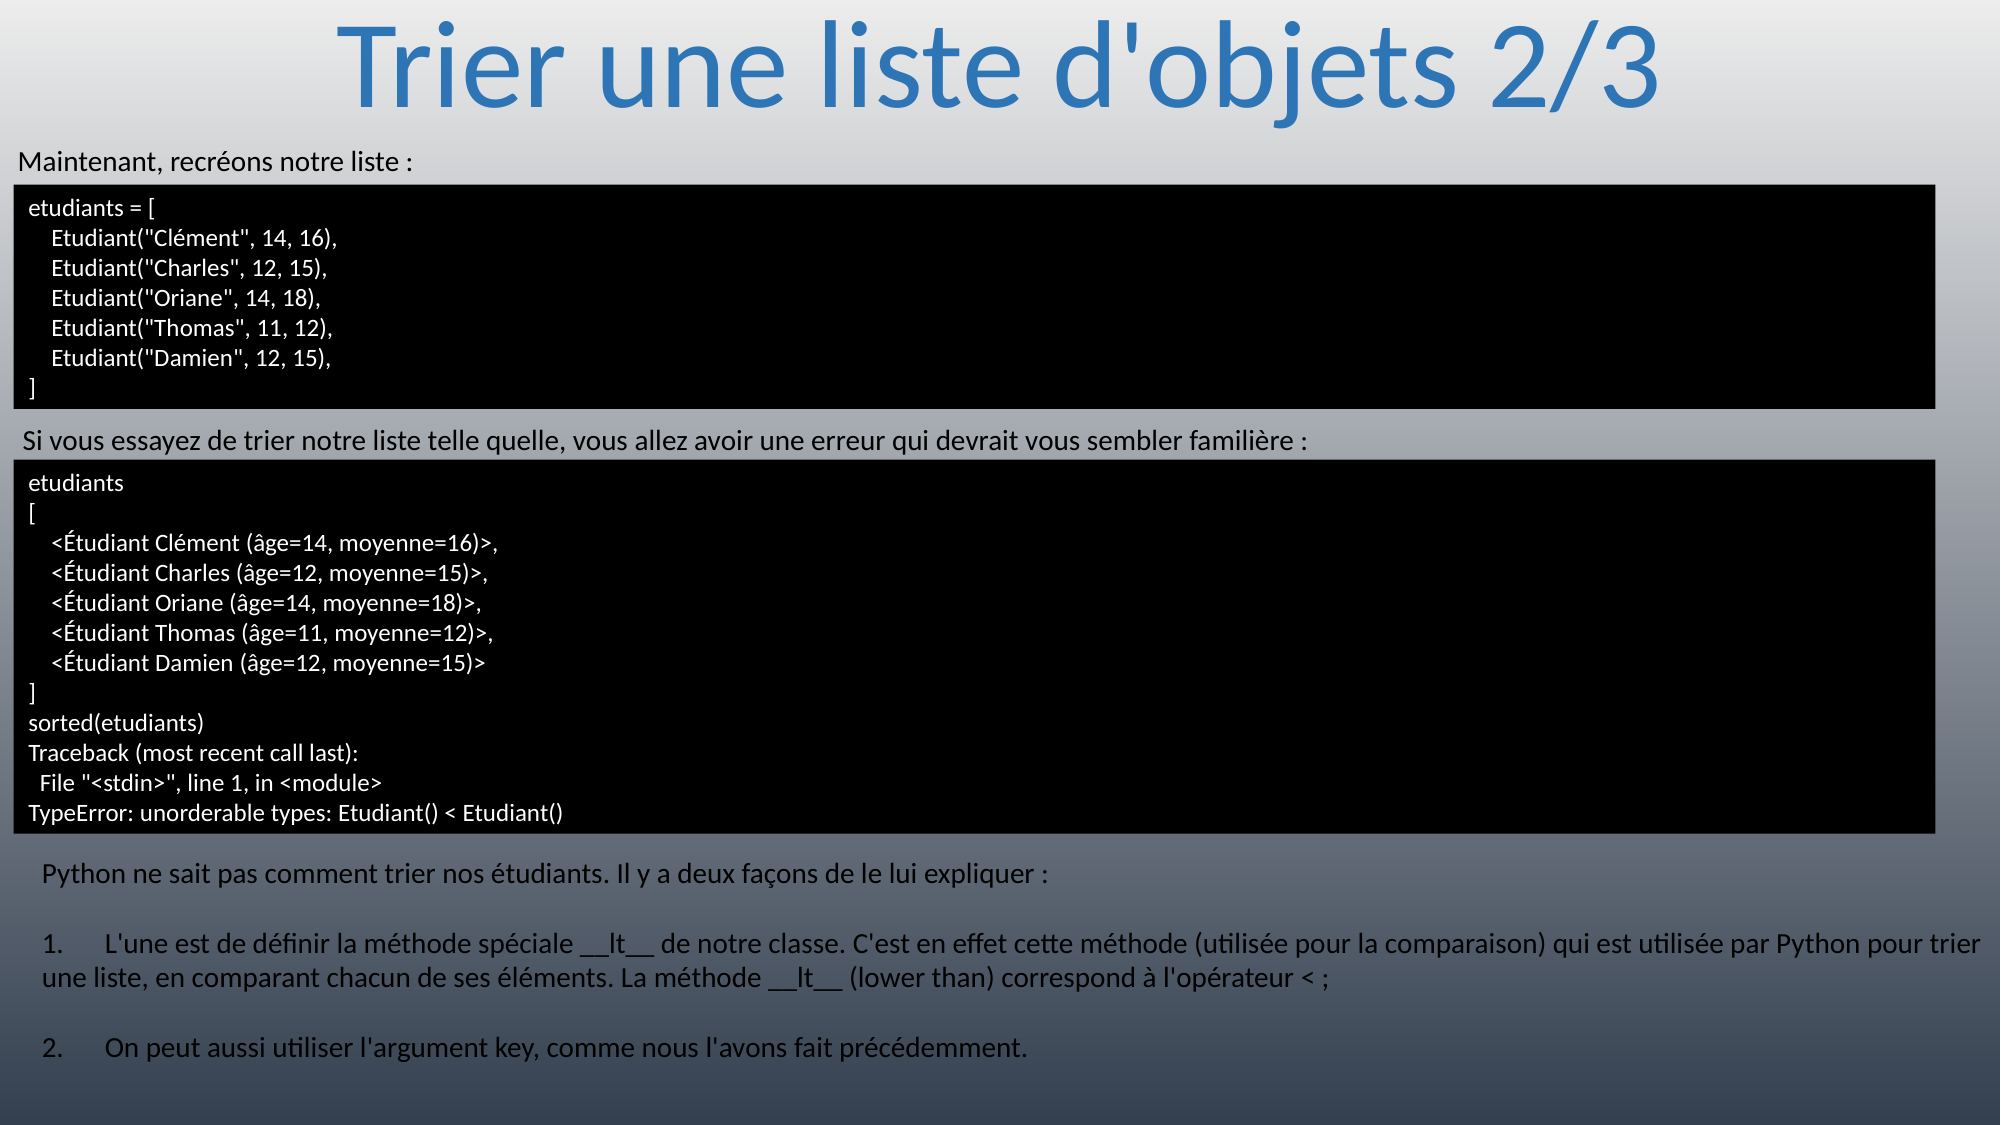

# Trier une liste d'objets 2/3
Maintenant, recréons notre liste :
etudiants = [
    Etudiant("Clément", 14, 16),
    Etudiant("Charles", 12, 15),
    Etudiant("Oriane", 14, 18),
    Etudiant("Thomas", 11, 12),
    Etudiant("Damien", 12, 15),
]
Si vous essayez de trier notre liste telle quelle, vous allez avoir une erreur qui devrait vous sembler familière :
etudiants
[
    <Étudiant Clément (âge=14, moyenne=16)>,
    <Étudiant Charles (âge=12, moyenne=15)>,
    <Étudiant Oriane (âge=14, moyenne=18)>,
    <Étudiant Thomas (âge=11, moyenne=12)>,
    <Étudiant Damien (âge=12, moyenne=15)>
]
sorted(etudiants)
Traceback (most recent call last):
  File "<stdin>", line 1, in <module>
TypeError: unorderable types: Etudiant() < Etudiant()
Python ne sait pas comment trier nos étudiants. Il y a deux façons de le lui expliquer :

 L'une est de définir la méthode spéciale __lt__ de notre classe. C'est en effet cette méthode (utilisée pour la comparaison) qui est utilisée par Python pour trier
une liste, en comparant chacun de ses éléments. La méthode __lt__ (lower than) correspond à l'opérateur < ;

 On peut aussi utiliser l'argument key, comme nous l'avons fait précédemment.

426